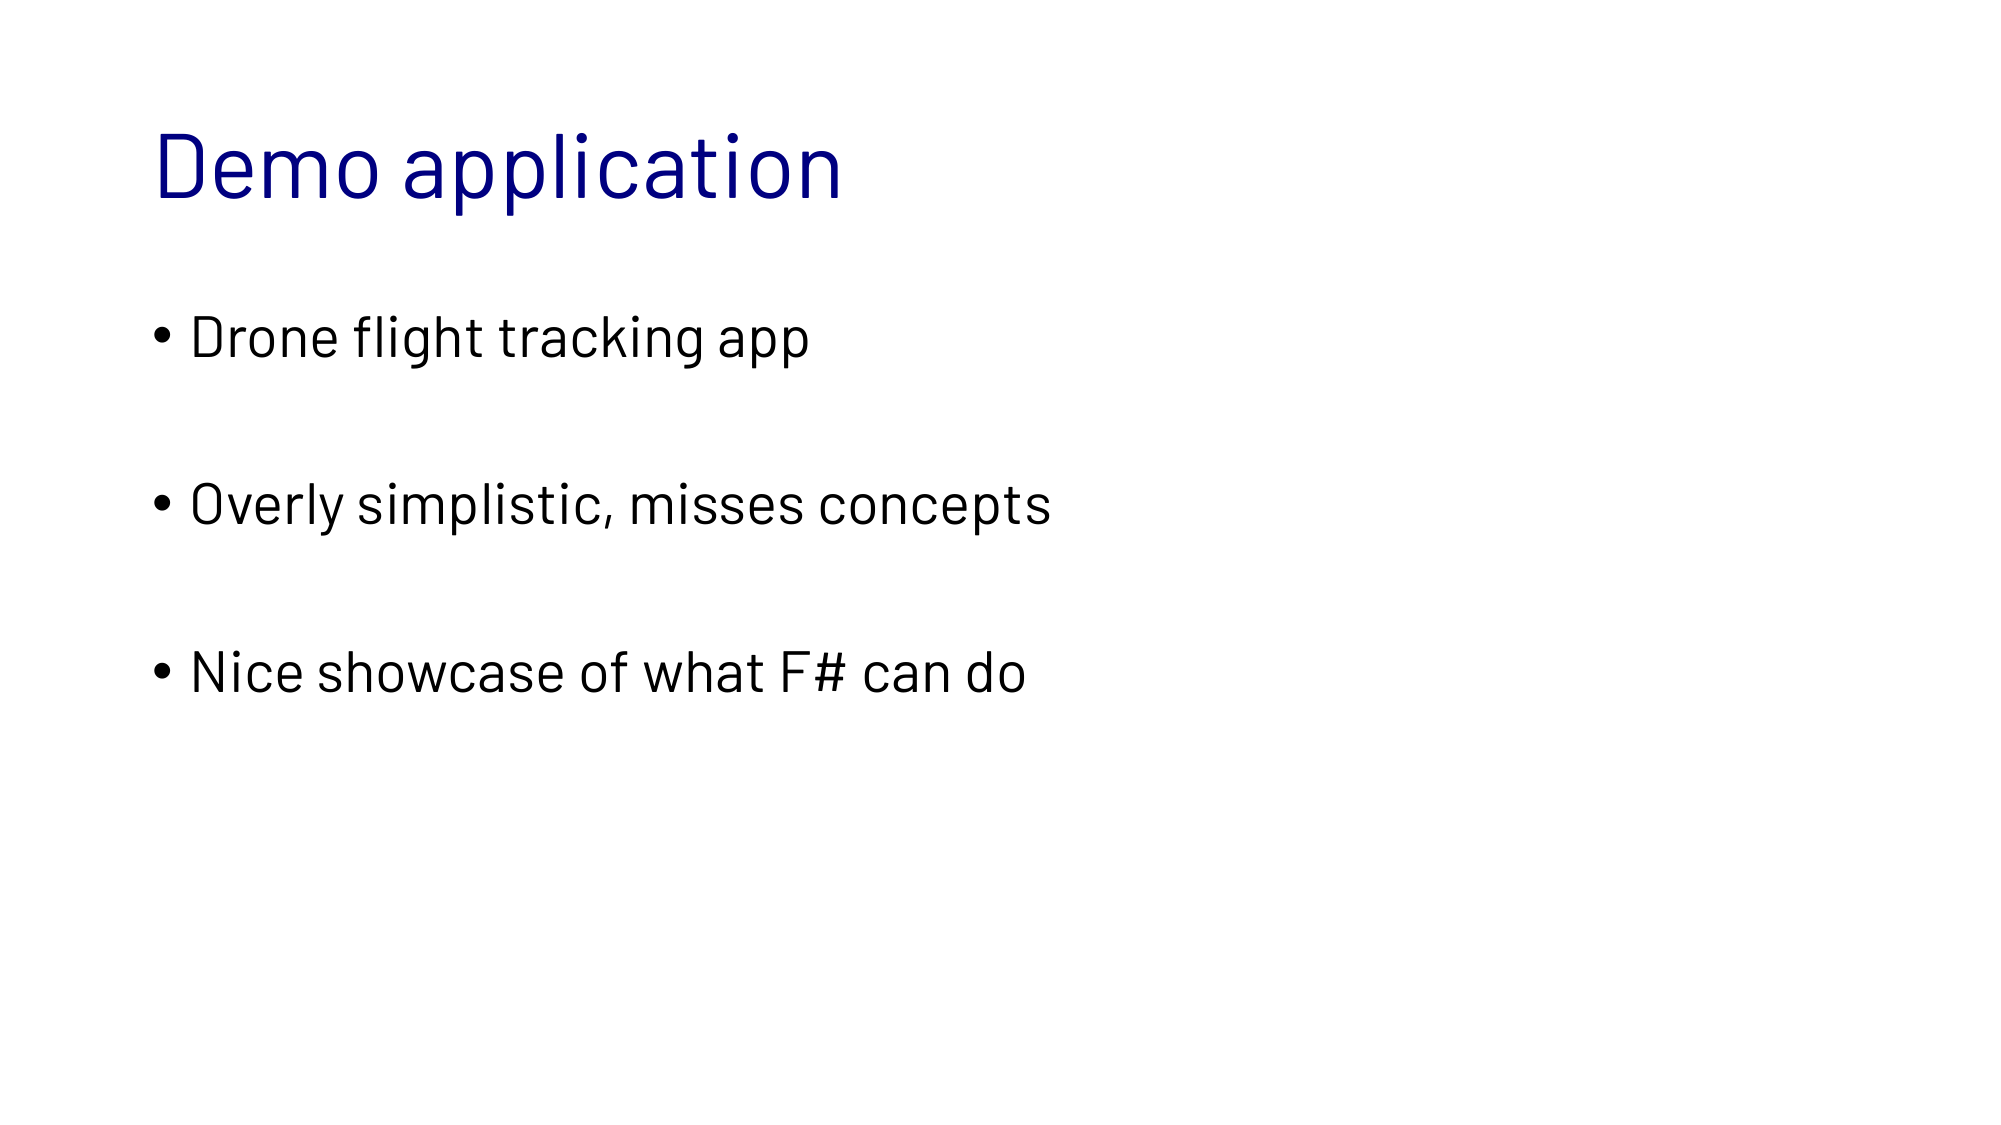

# Demo application
Drone flight tracking app

Overly simplistic, misses concepts

Nice showcase of what F# can do